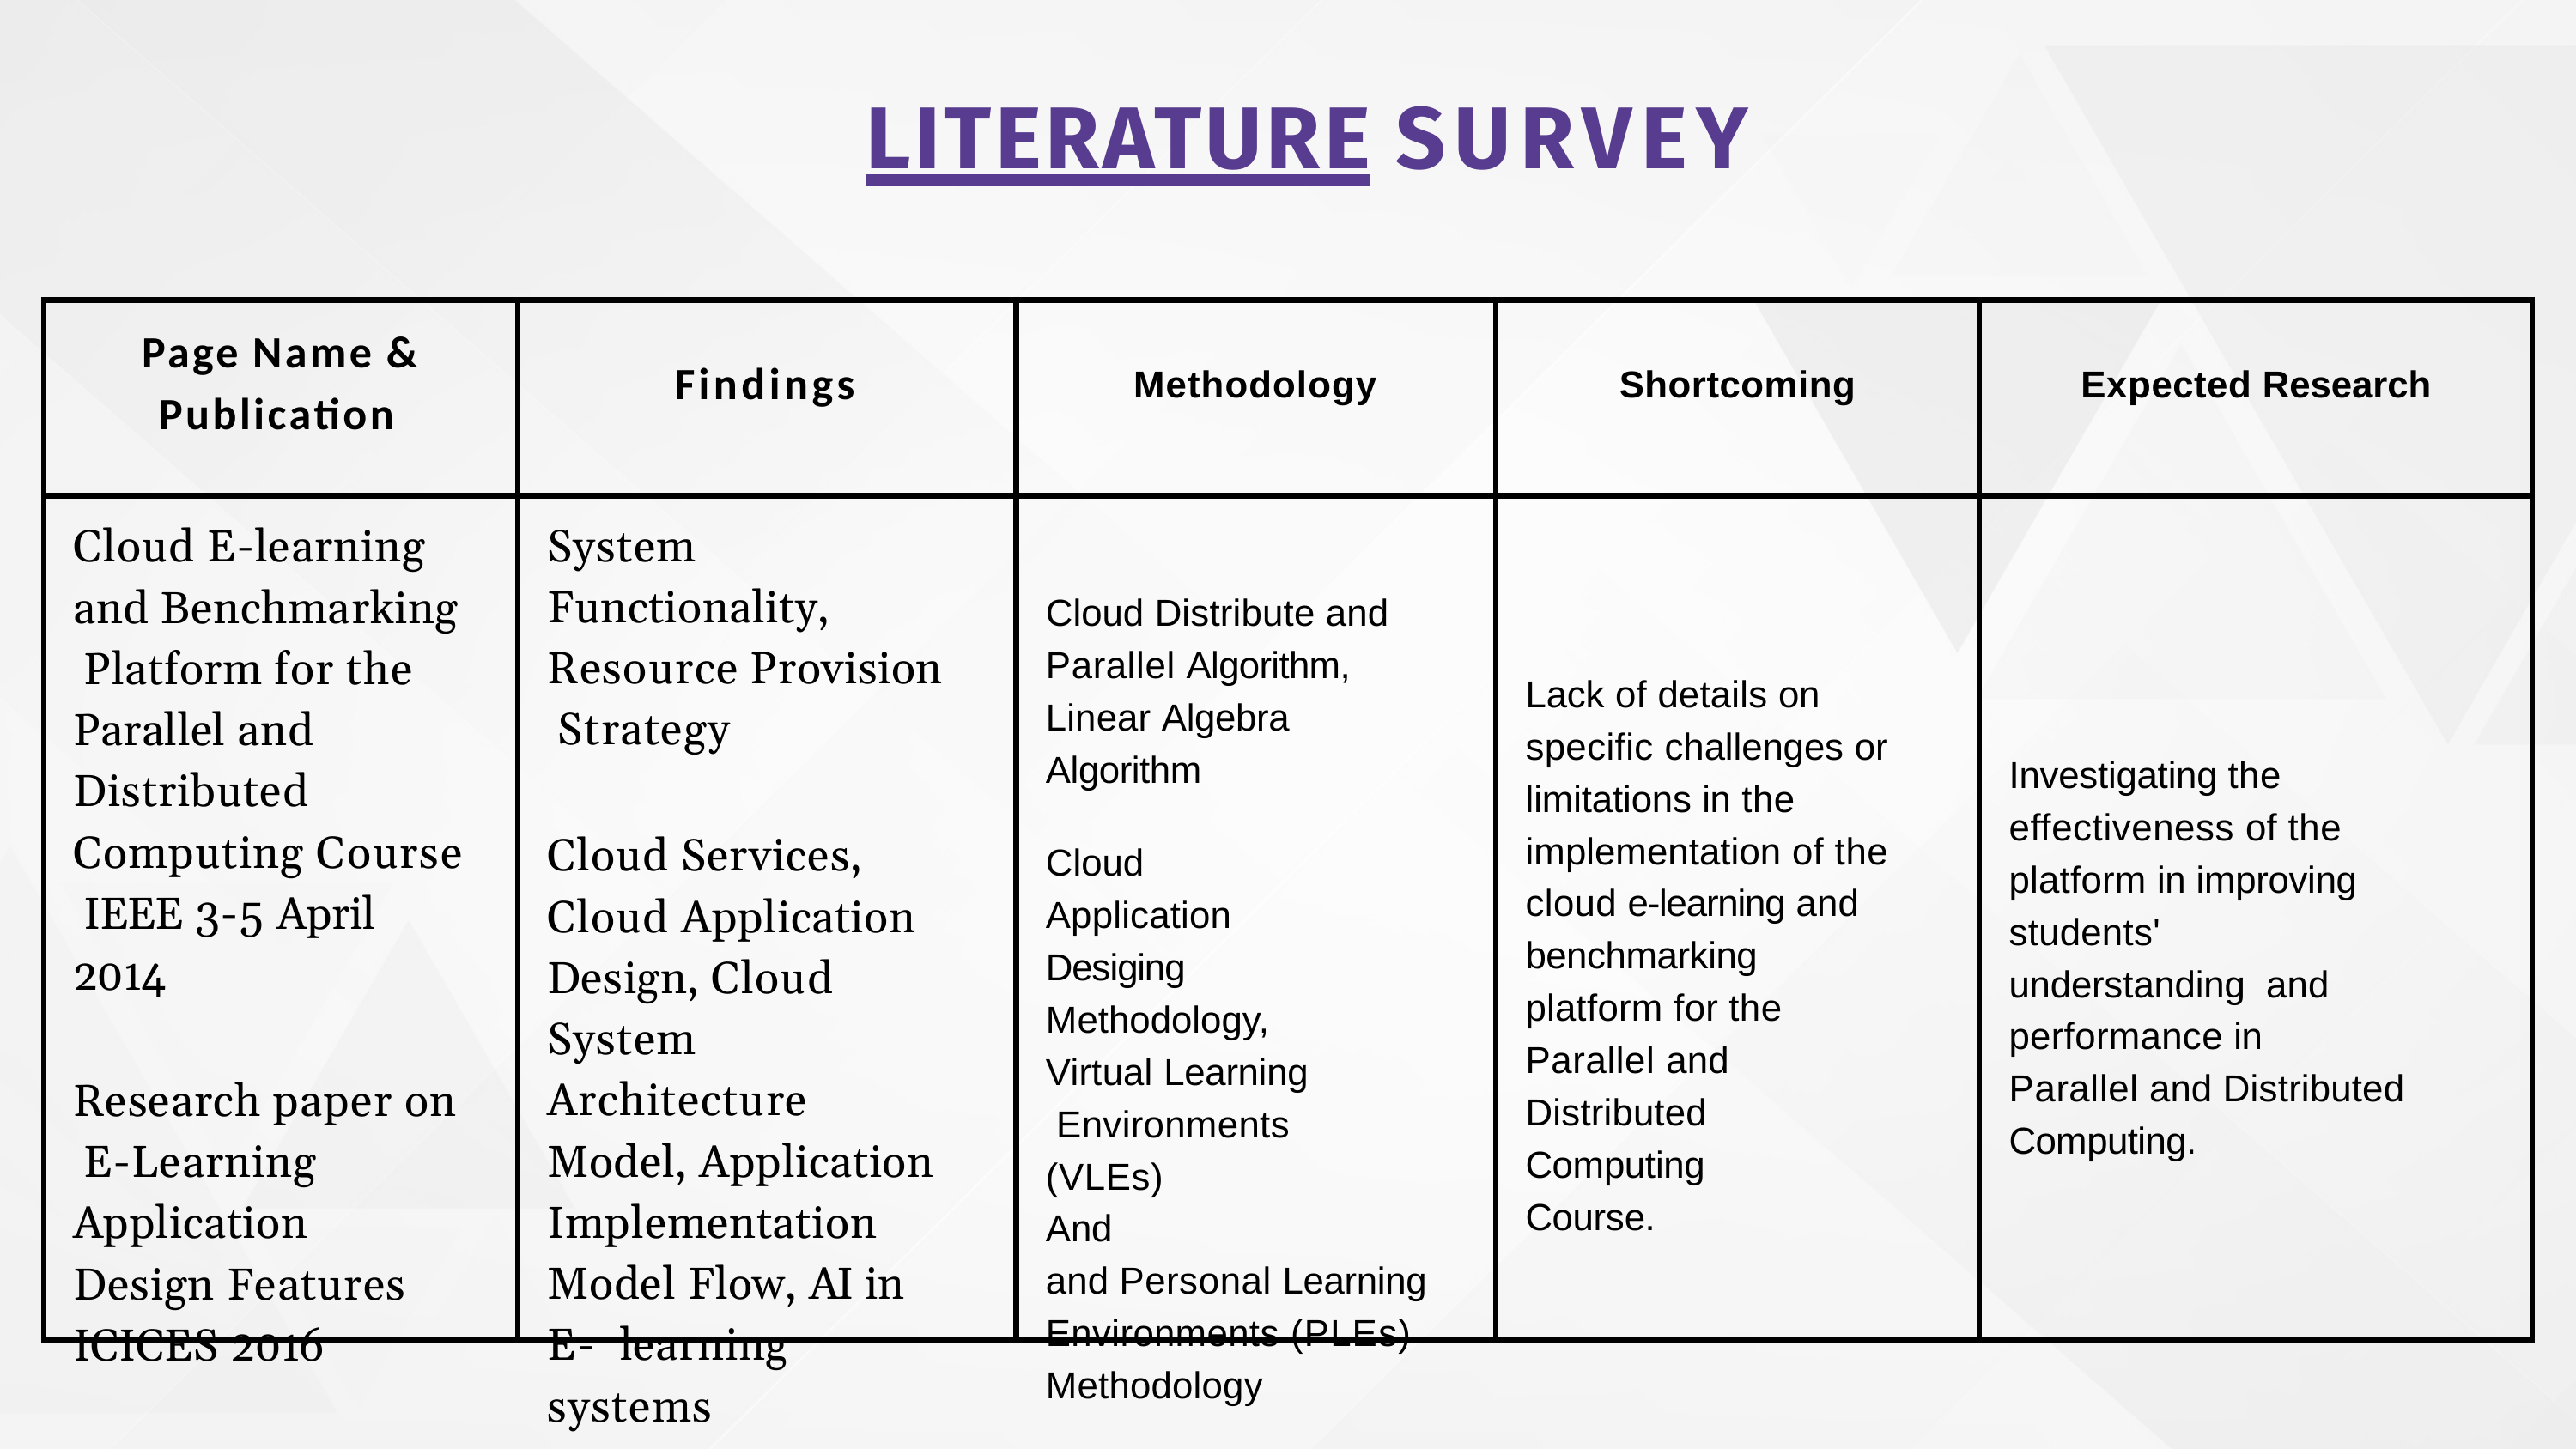

# LITERATURE SURVEY

Page Name &
Publication

Cloud E-learning  and Benchmarking  Platform for the  Parallel and  Distributed  Computing Course  IEEE 3-5 April 2014

Research paper on  E-Learning  Application  Design Features  ICICES 2016
Findings

System  Functionality,  Resource Provision  Strategy

Cloud Services,  Cloud Application  Design, Cloud  System Architecture  Model, Application  Implementation  Model Flow, AI in E-  learning systems
Methodology

Cloud Distribute and  Parallel Algorithm,
Linear Algebra  Algorithm

Cloud Application  Desiging Methodology,  Virtual Learning  Environments (VLEs)
And
and Personal Learning  Environments (PLEs)  Methodology
Shortcoming

Lack of details on
specific challenges or  limitations in the  implementation of the  cloud e-learning and
benchmarking
platform for the  Parallel and
Distributed Computing  Course.
Expected Research

Investigating the  effectiveness of the
platform in improving
students' understanding  and performance in
Parallel and Distributed  Computing.